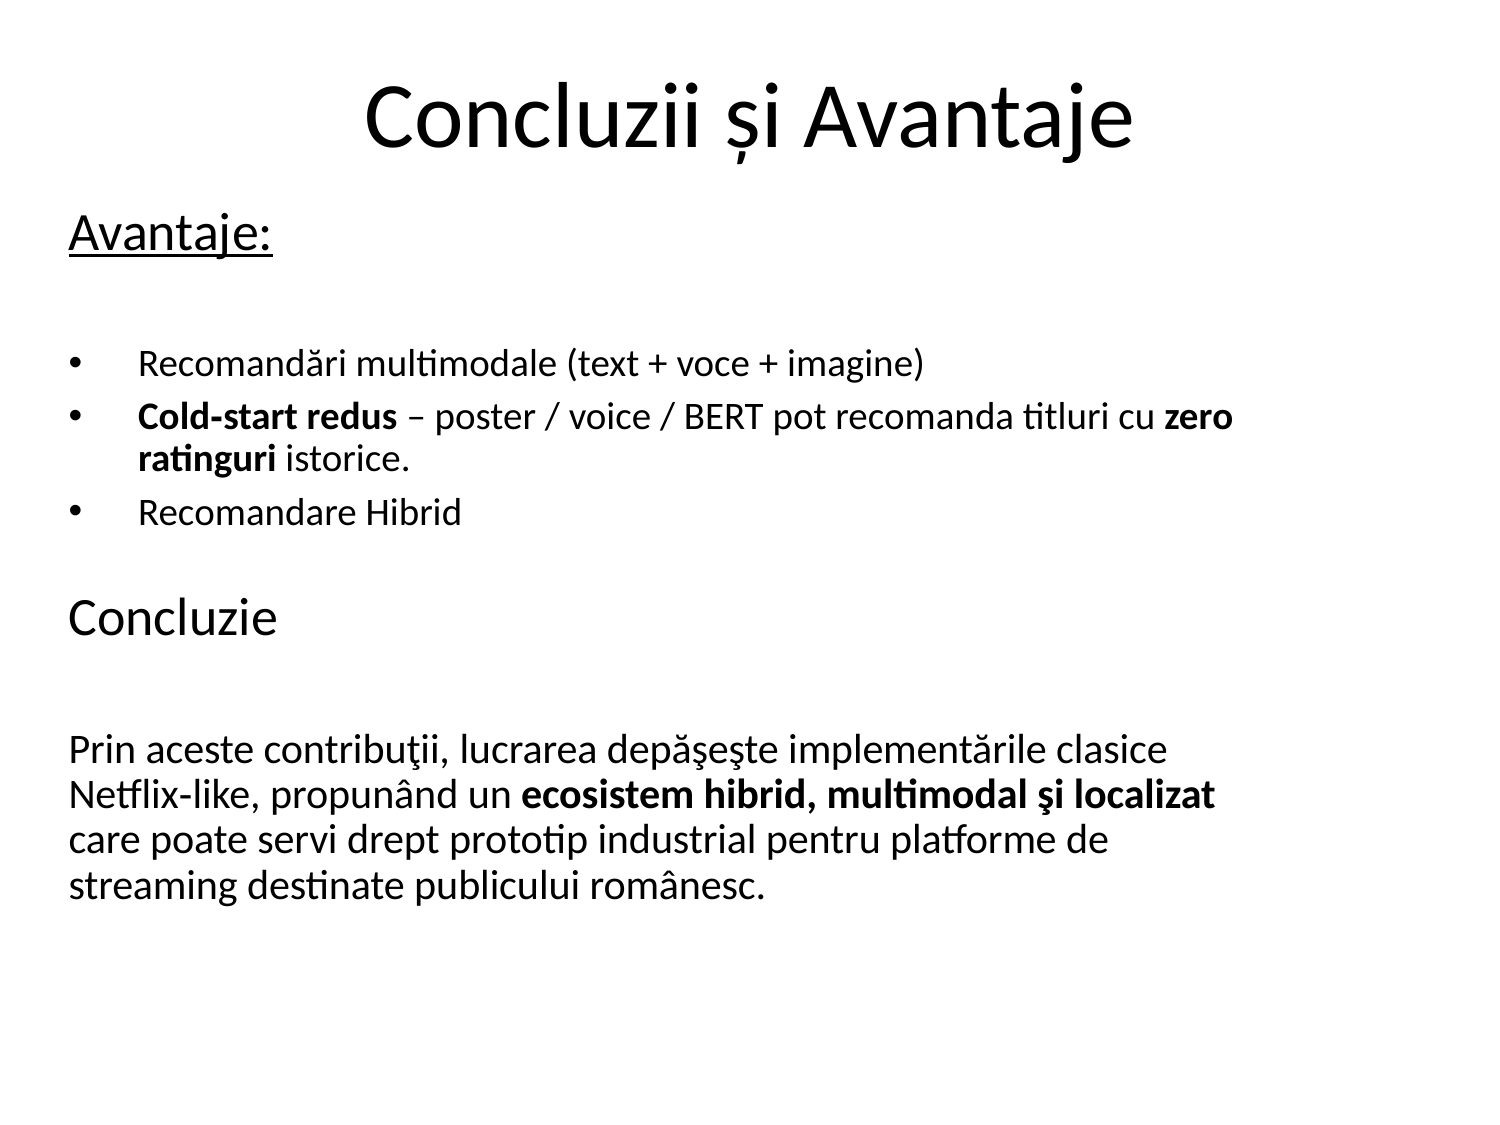

# Concluzii și Avantaje
Avantaje:

Recomandări multimodale (text + voce + imagine)
Cold‑start redus – poster / voice / BERT pot recomanda titluri cu zero ratinguri istorice.
Recomandare Hibrid

Concluzie

Prin aceste contribuţii, lucrarea depăşeşte implementările clasice Netflix‑like, propunând un ecosistem hibrid, multimodal şi localizat care poate servi drept prototip industrial pentru platforme de streaming destinate publicului românesc.